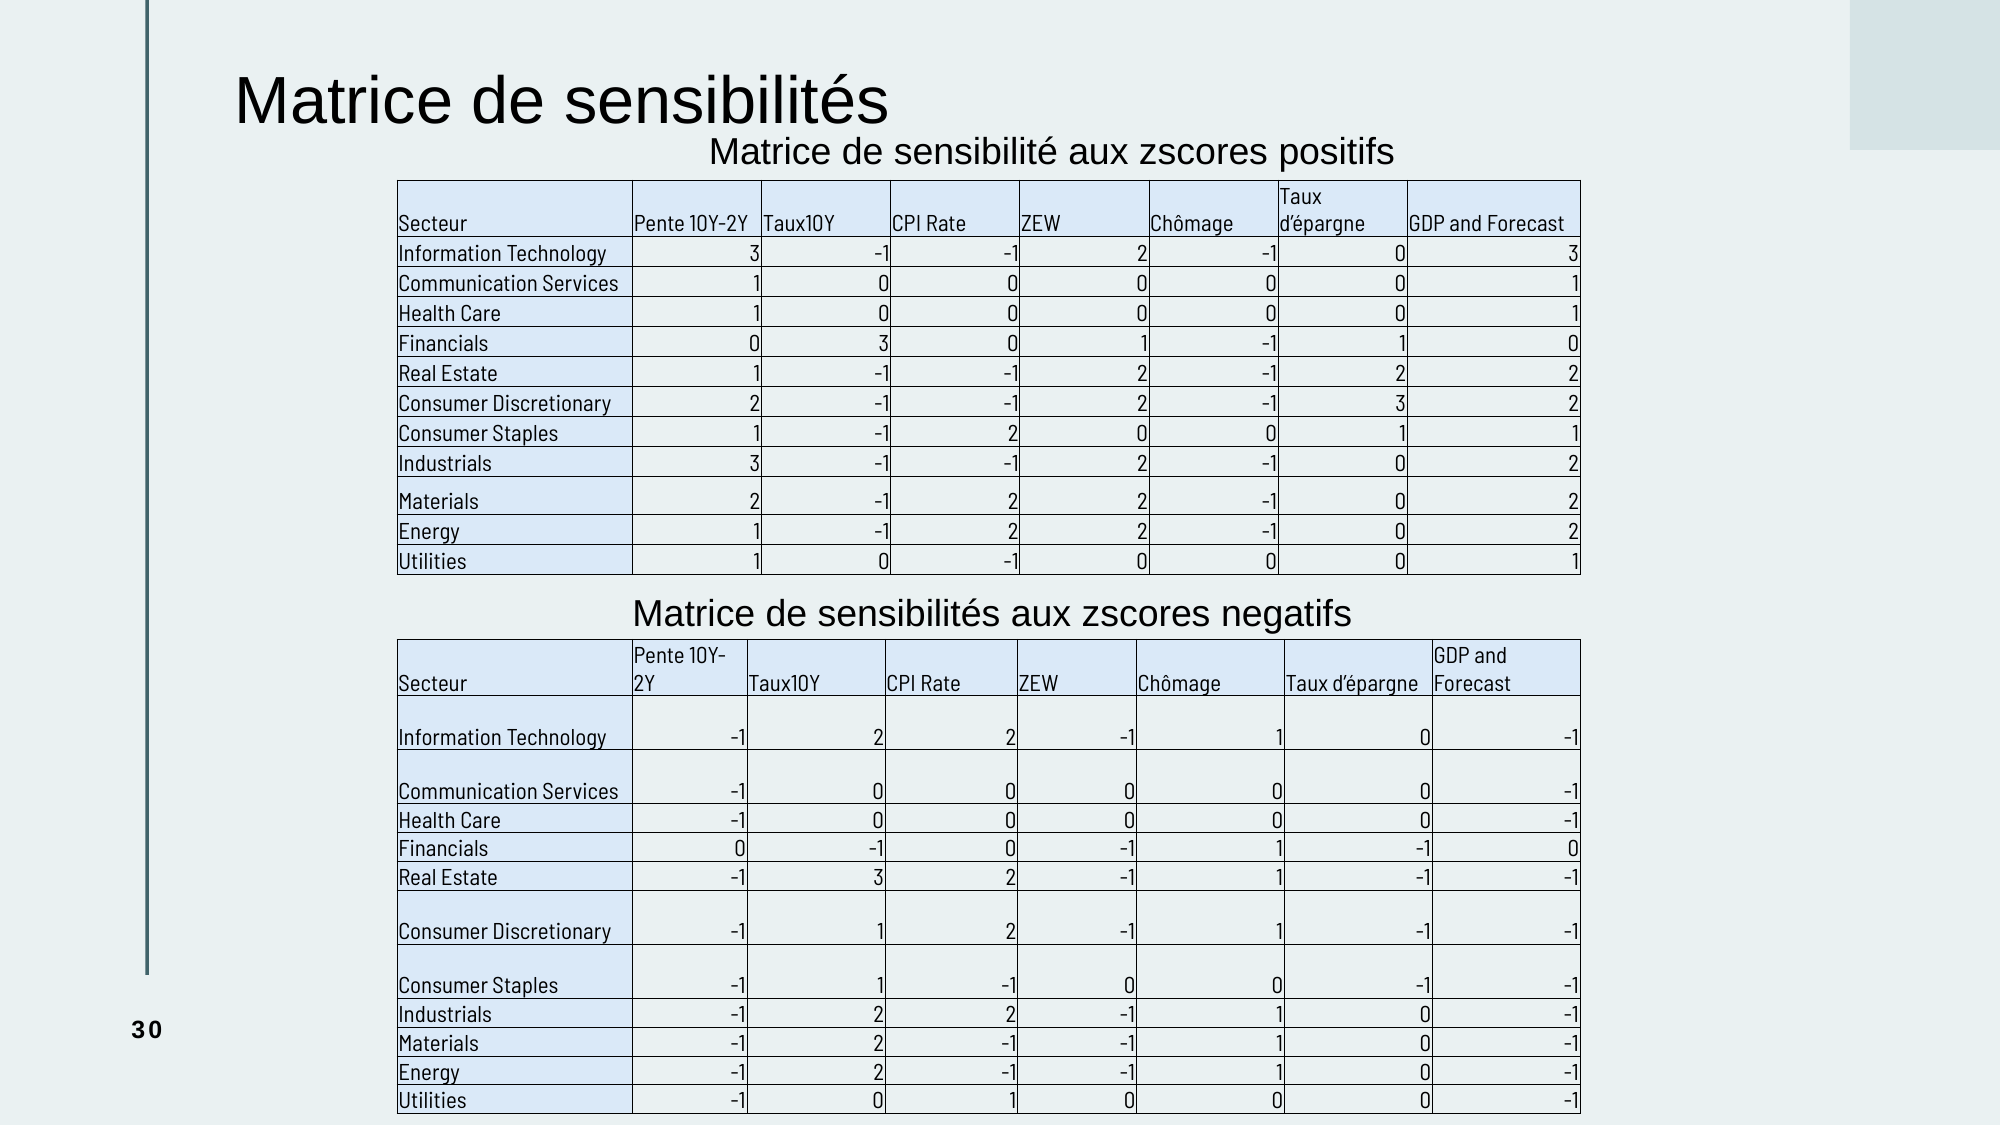

# Matrice de sensibilités
Matrice de sensibilité aux zscores positifs
| Secteur | Pente 10Y-2Y | Taux10Y | CPI Rate | ZEW | Chômage | Taux d’épargne | GDP and Forecast |
| --- | --- | --- | --- | --- | --- | --- | --- |
| Information Technology | 3 | -1 | -1 | 2 | -1 | 0 | 3 |
| Communication Services | 1 | 0 | 0 | 0 | 0 | 0 | 1 |
| Health Care | 1 | 0 | 0 | 0 | 0 | 0 | 1 |
| Financials | 0 | 3 | 0 | 1 | -1 | 1 | 0 |
| Real Estate | 1 | -1 | -1 | 2 | -1 | 2 | 2 |
| Consumer Discretionary | 2 | -1 | -1 | 2 | -1 | 3 | 2 |
| Consumer Staples | 1 | -1 | 2 | 0 | 0 | 1 | 1 |
| Industrials | 3 | -1 | -1 | 2 | -1 | 0 | 2 |
| Materials | 2 | -1 | 2 | 2 | -1 | 0 | 2 |
| Energy | 1 | -1 | 2 | 2 | -1 | 0 | 2 |
| Utilities | 1 | 0 | -1 | 0 | 0 | 0 | 1 |
Matrice de sensibilités aux zscores negatifs
| Secteur | Pente 10Y-2Y | Taux10Y | CPI Rate | ZEW | Chômage | Taux d’épargne | GDP and Forecast |
| --- | --- | --- | --- | --- | --- | --- | --- |
| Information Technology | -1 | 2 | 2 | -1 | 1 | 0 | -1 |
| Communication Services | -1 | 0 | 0 | 0 | 0 | 0 | -1 |
| Health Care | -1 | 0 | 0 | 0 | 0 | 0 | -1 |
| Financials | 0 | -1 | 0 | -1 | 1 | -1 | 0 |
| Real Estate | -1 | 3 | 2 | -1 | 1 | -1 | -1 |
| Consumer Discretionary | -1 | 1 | 2 | -1 | 1 | -1 | -1 |
| Consumer Staples | -1 | 1 | -1 | 0 | 0 | -1 | -1 |
| Industrials | -1 | 2 | 2 | -1 | 1 | 0 | -1 |
| Materials | -1 | 2 | -1 | -1 | 1 | 0 | -1 |
| Energy | -1 | 2 | -1 | -1 | 1 | 0 | -1 |
| Utilities | -1 | 0 | 1 | 0 | 0 | 0 | -1 |
30